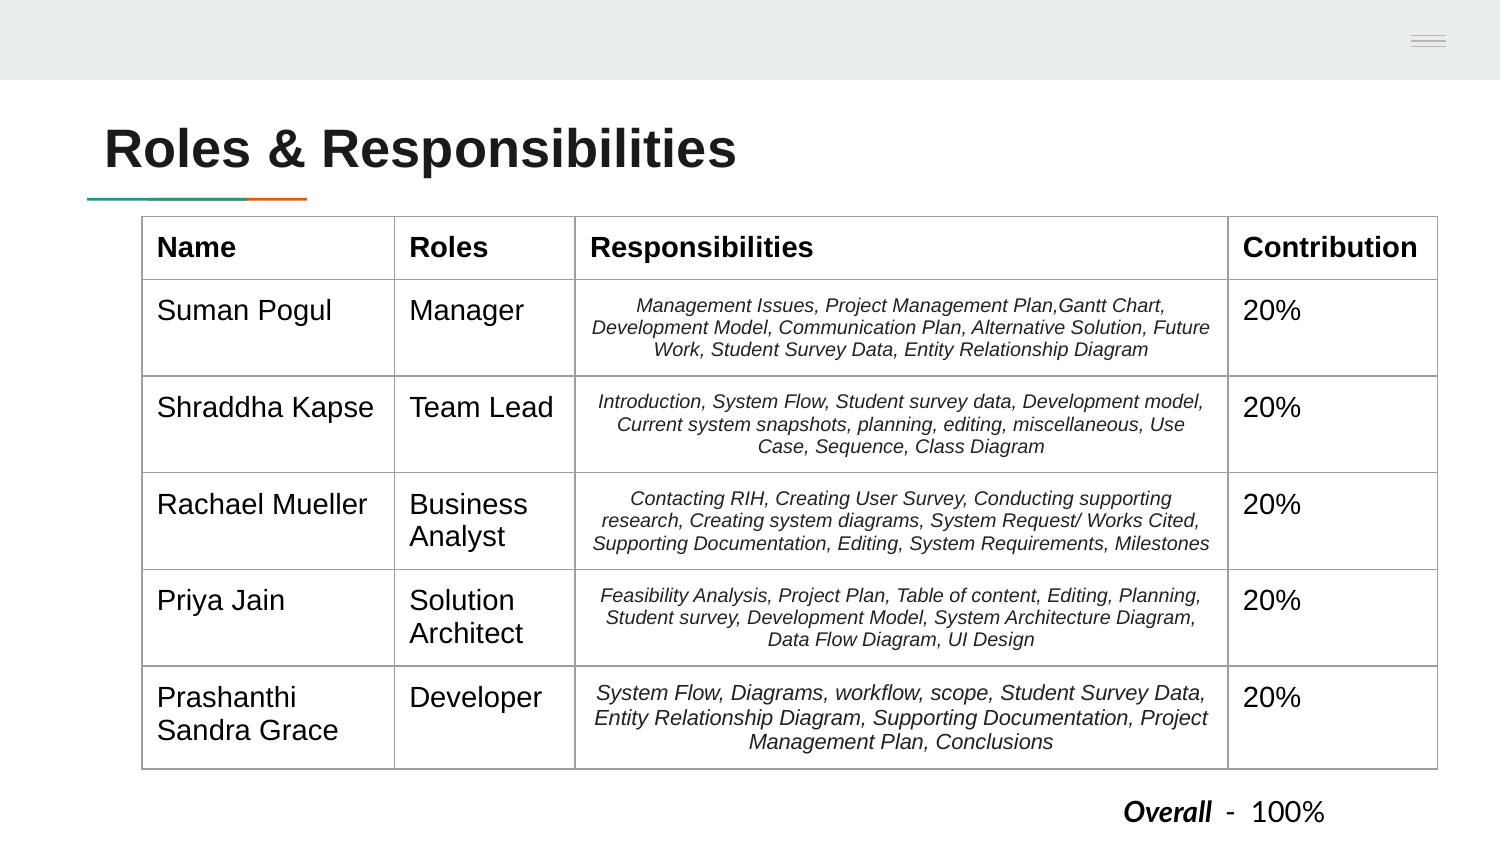

# Roles & Responsibilities
| Name | Roles | Responsibilities | Contribution |
| --- | --- | --- | --- |
| Suman Pogul | Manager | Management Issues, Project Management Plan,Gantt Chart, Development Model, Communication Plan, Alternative Solution, Future Work, Student Survey Data, Entity Relationship Diagram | 20% |
| Shraddha Kapse | Team Lead | Introduction, System Flow, Student survey data, Development model, Current system snapshots, planning, editing, miscellaneous, Use Case, Sequence, Class Diagram | 20% |
| Rachael Mueller | Business Analyst | Contacting RIH, Creating User Survey, Conducting supporting research, Creating system diagrams, System Request/ Works Cited, Supporting Documentation, Editing, System Requirements, Milestones | 20% |
| Priya Jain | Solution Architect | Feasibility Analysis, Project Plan, Table of content, Editing, Planning, Student survey, Development Model, System Architecture Diagram, Data Flow Diagram, UI Design | 20% |
| Prashanthi Sandra Grace | Developer | System Flow, Diagrams, workflow, scope, Student Survey Data, Entity Relationship Diagram, Supporting Documentation, Project Management Plan, Conclusions | 20% |
Overall  -  100%